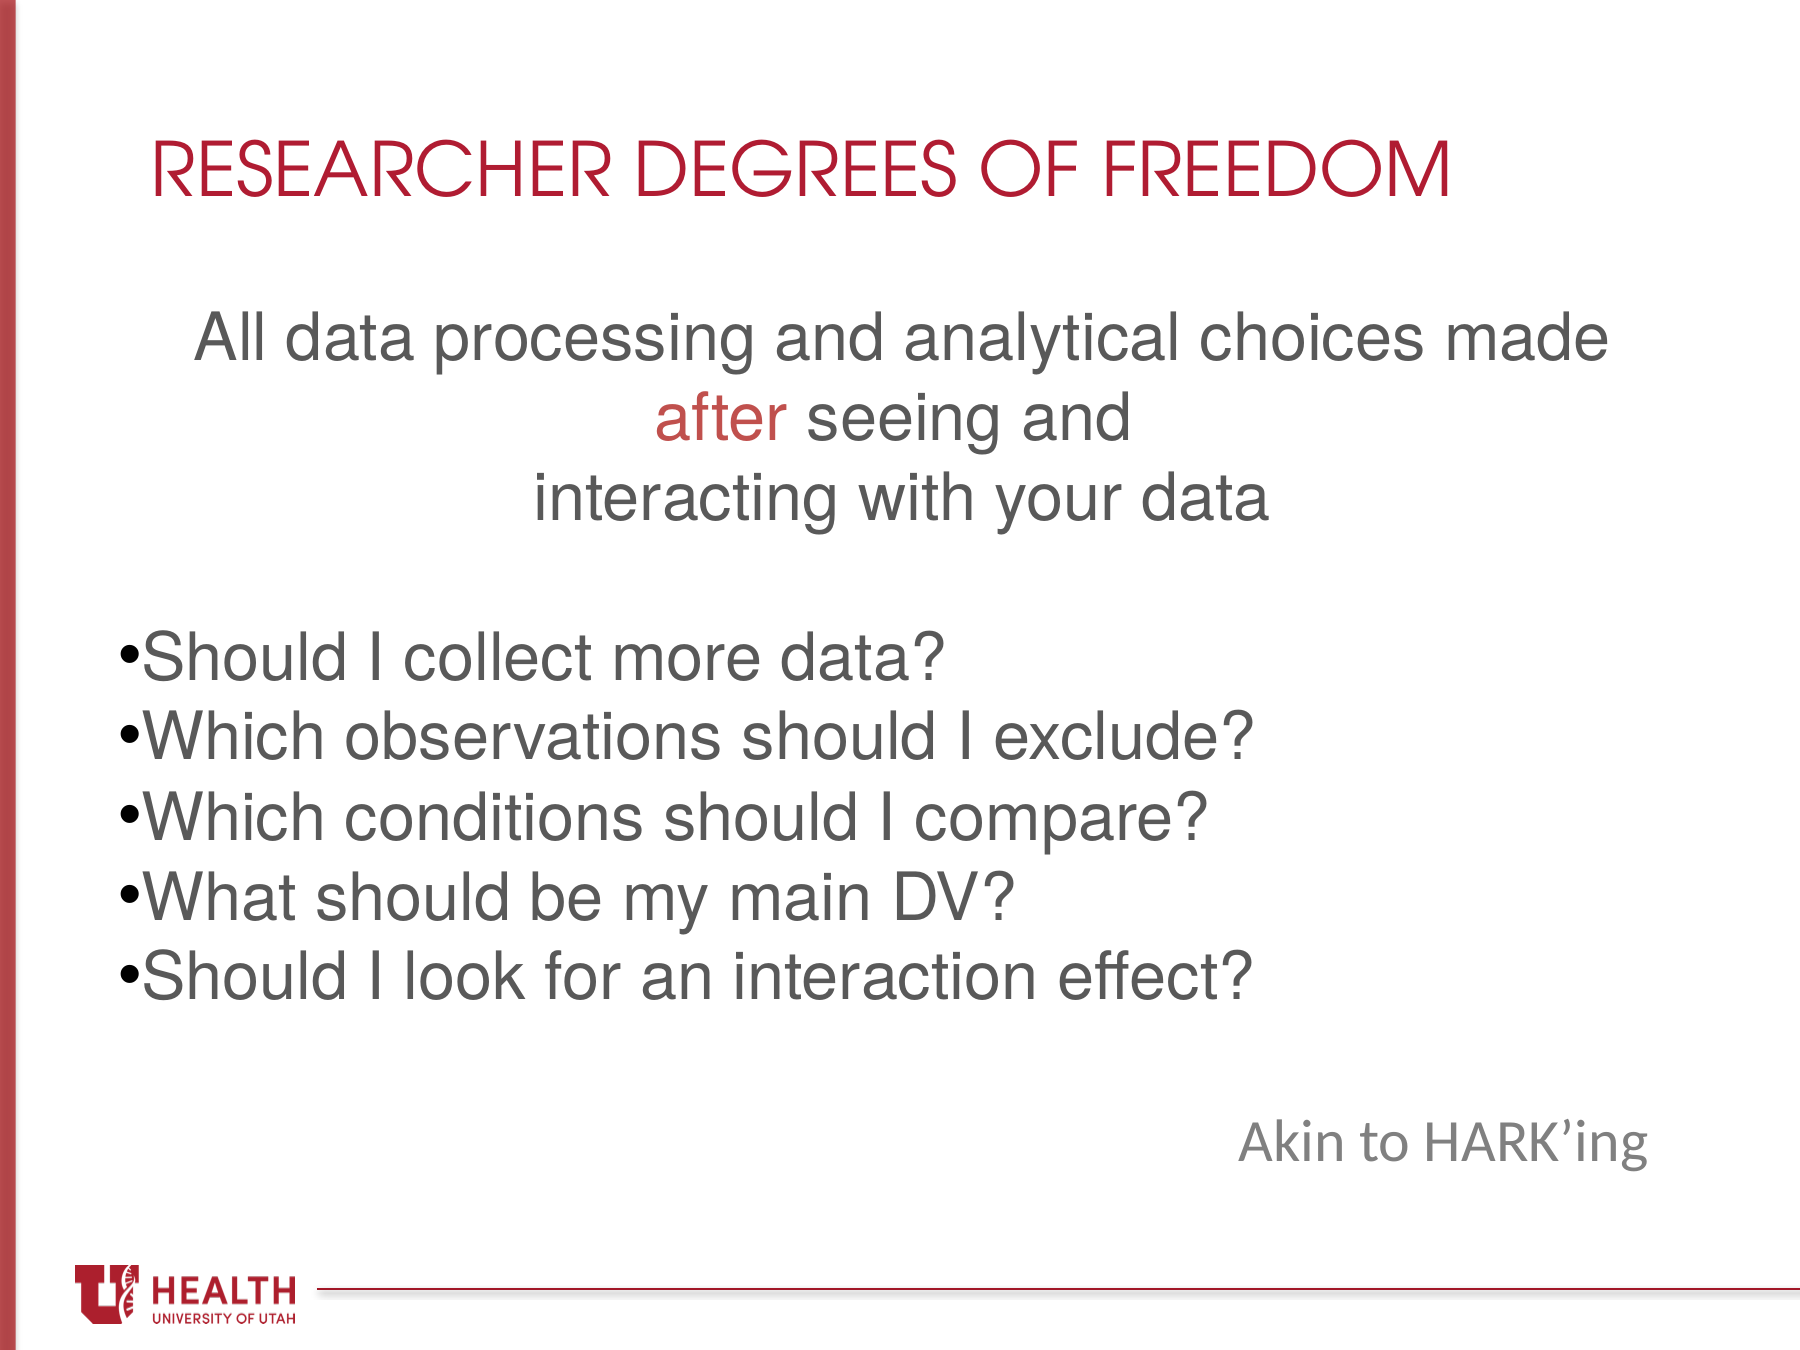

# Researcher Degrees of Freedom
All data processing and analytical choices made after seeing and
interacting with your data

Should I collect more data?
Which observations should I exclude?
Which conditions should I compare?
What should be my main DV?
Should I look for an interaction effect?

Akin to HARK’ing